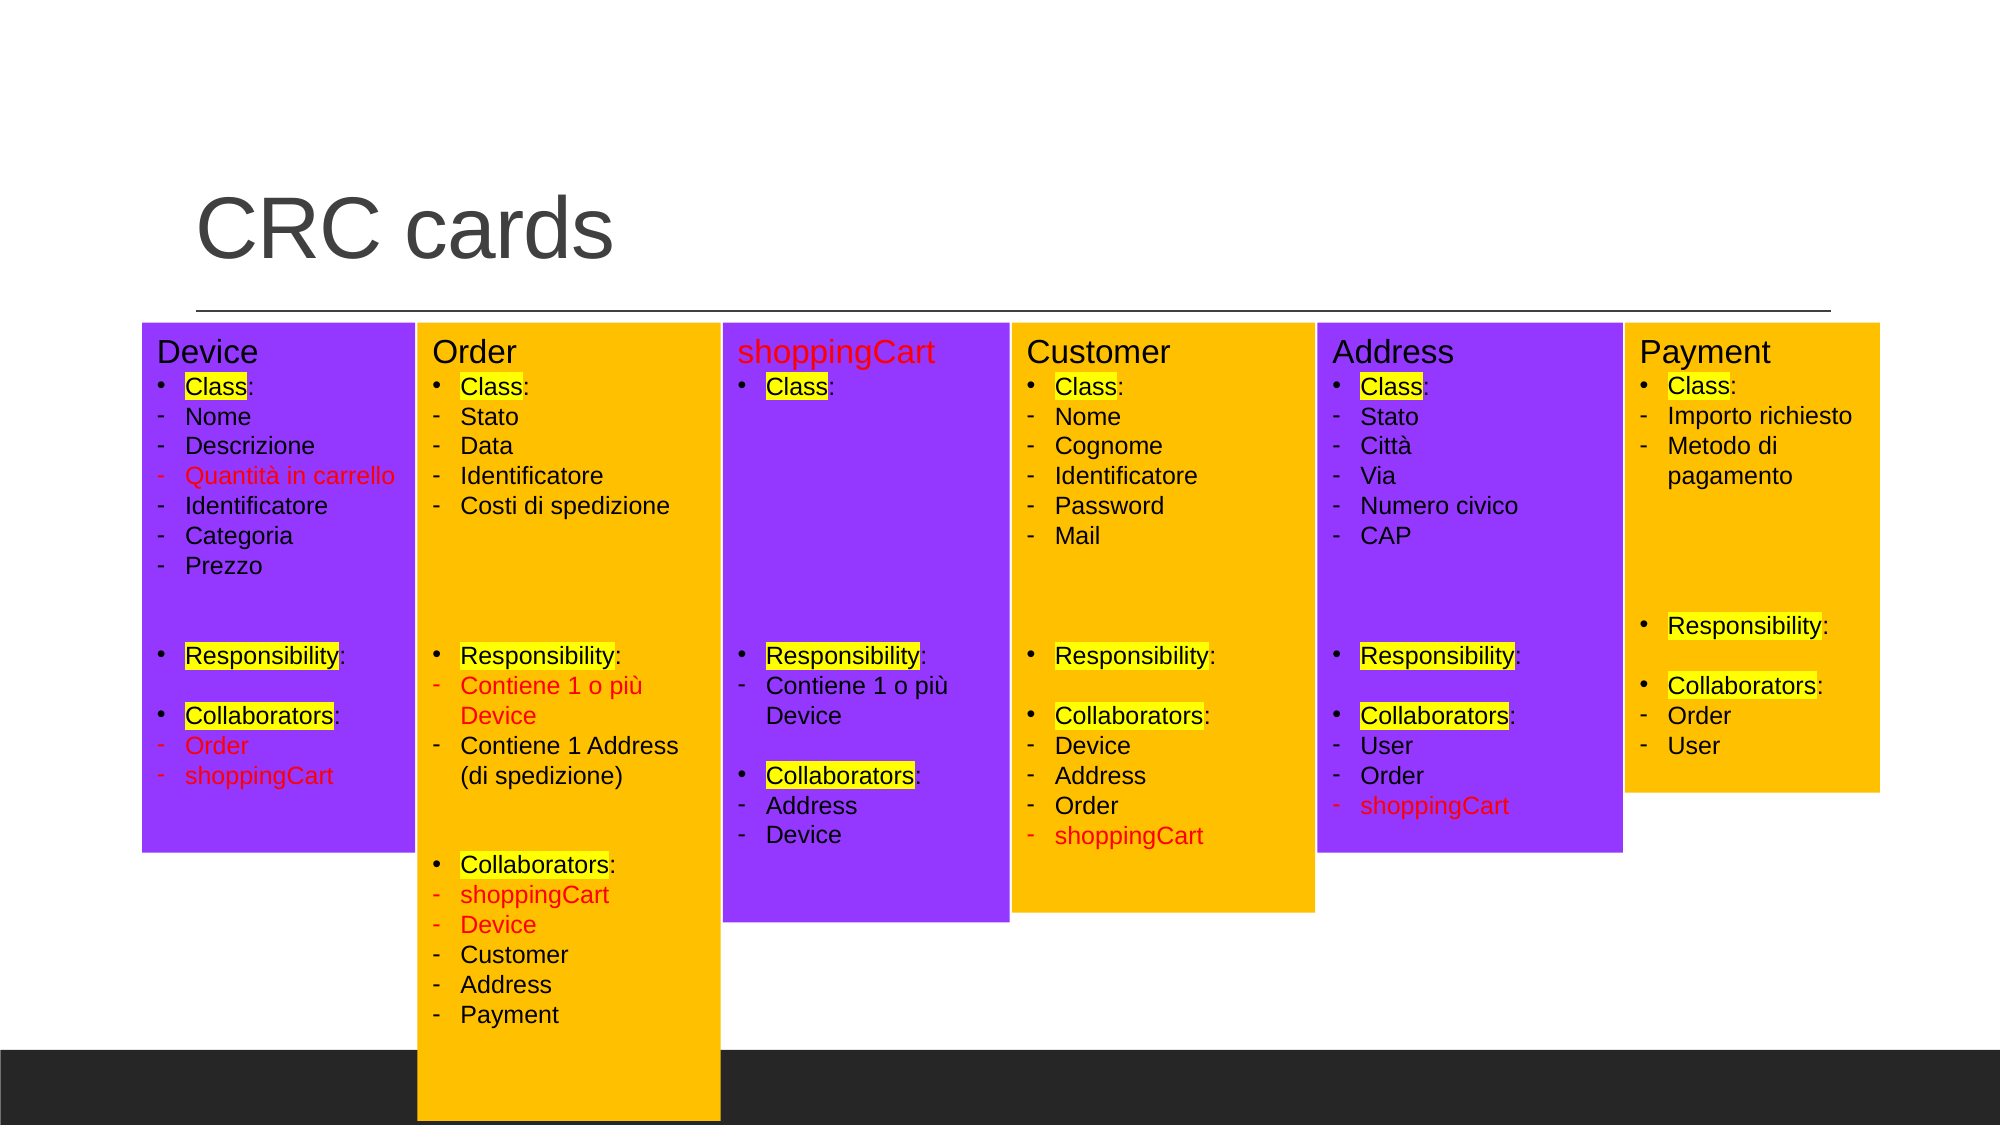

# CRC cards
Payment
Class:
Importo richiesto
Metodo di pagamento

Responsibility:

Collaborators:
Order
User

shoppingCart
Class:

Responsibility:
Contiene 1 o più Device

Collaborators:
Address
Device

Address
Class:
Stato
Città
Via
Numero civico
CAP

Responsibility:

Collaborators:
User
Order
shoppingCart

Device
Class:
Nome
Descrizione
Quantità in carrello
Identificatore
Categoria
Prezzo

Responsibility:

Collaborators:
Order
shoppingCart

Order
Class:
Stato
Data
Identificatore
Costi di spedizione

Responsibility:
Contiene 1 o più Device
Contiene 1 Address (di spedizione)

Collaborators:
shoppingCart
Device
Customer
Address
Payment

Customer
Class:
Nome
Cognome
Identificatore
Password
Mail

Responsibility:

Collaborators:
Device
Address
Order
shoppingCart